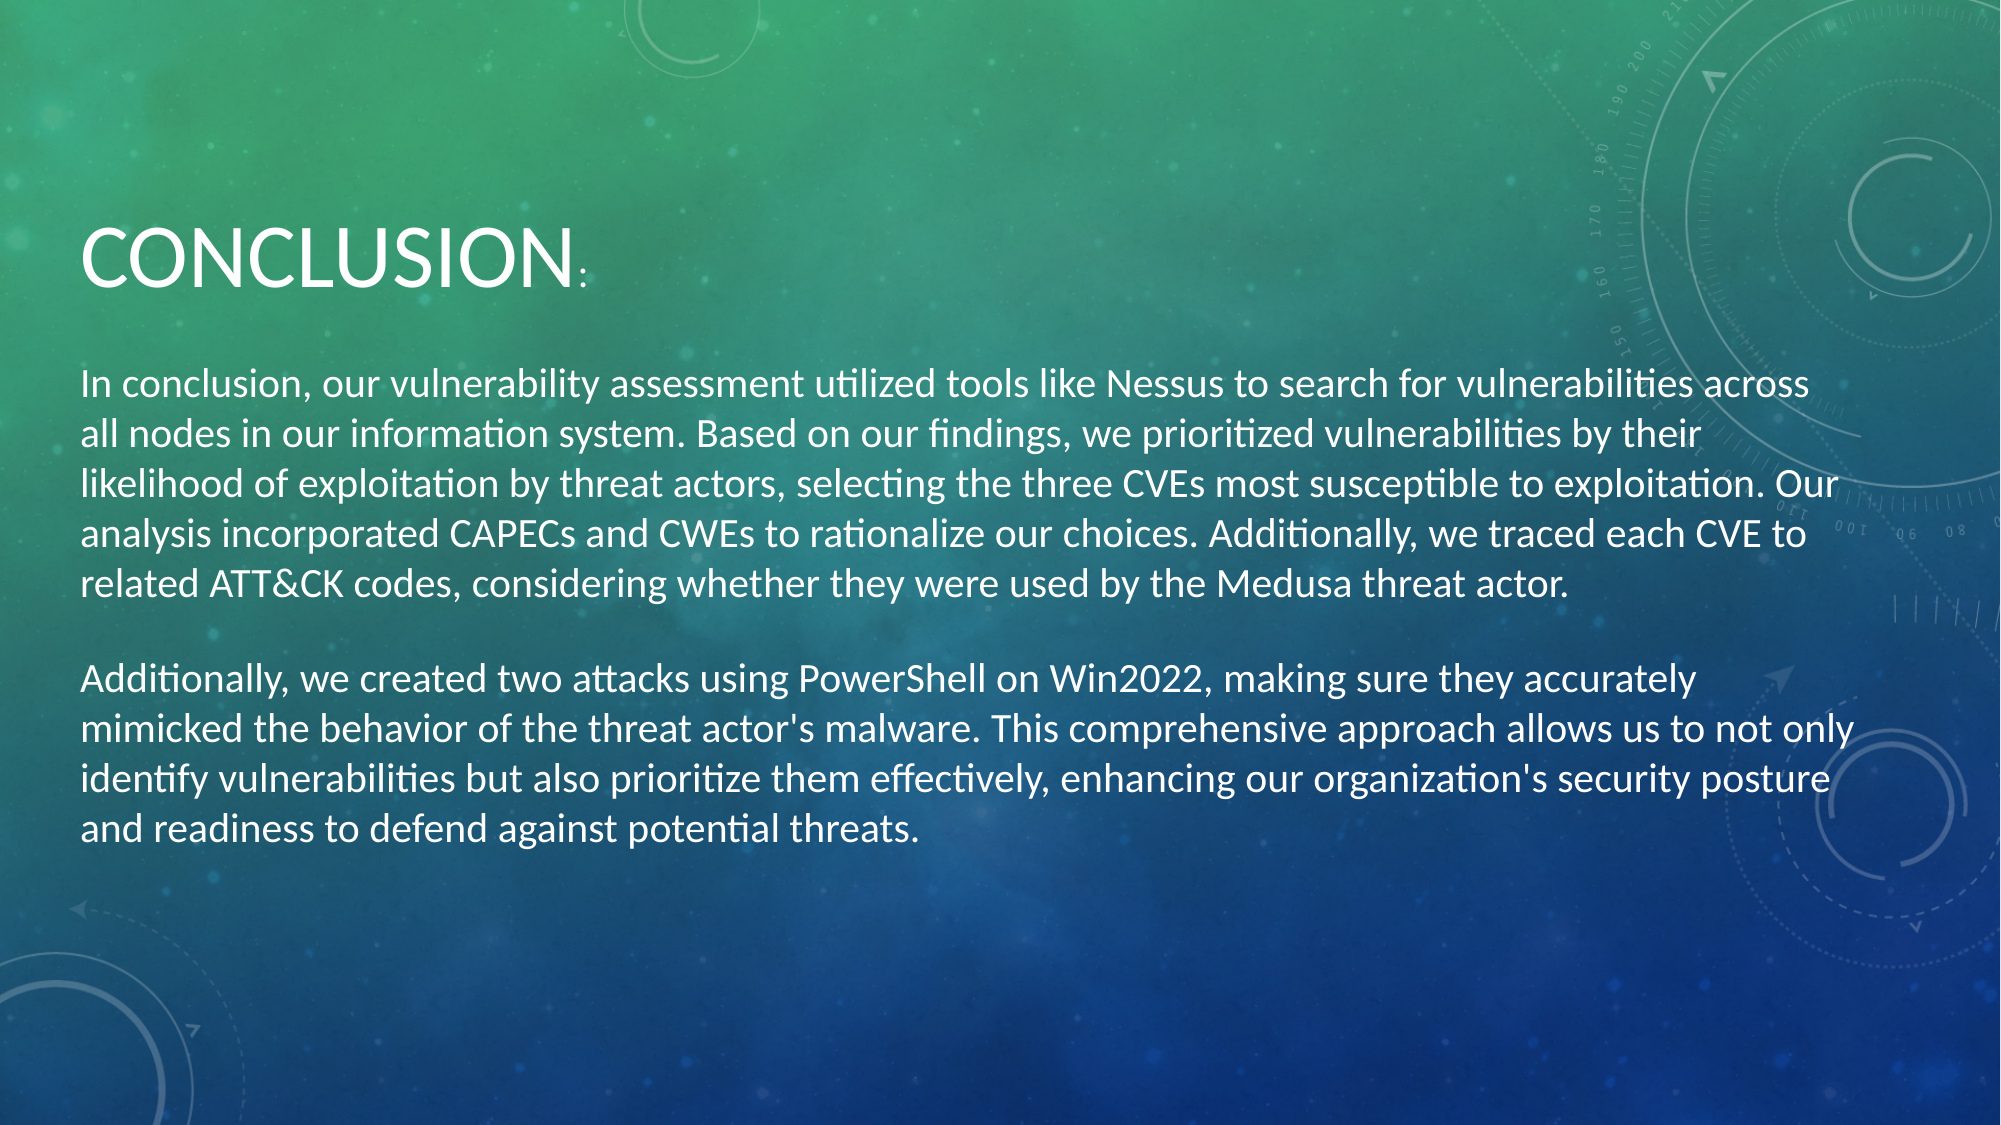

CONCLUSION:
In conclusion, our vulnerability assessment utilized tools like Nessus to search for vulnerabilities across all nodes in our information system. Based on our findings, we prioritized vulnerabilities by their likelihood of exploitation by threat actors, selecting the three CVEs most susceptible to exploitation. Our analysis incorporated CAPECs and CWEs to rationalize our choices. Additionally, we traced each CVE to related ATT&CK codes, considering whether they were used by the Medusa threat actor.

Additionally, we created two attacks using PowerShell on Win2022, making sure they accurately mimicked the behavior of the threat actor's malware. This comprehensive approach allows us to not only identify vulnerabilities but also prioritize them effectively, enhancing our organization's security posture and readiness to defend against potential threats.